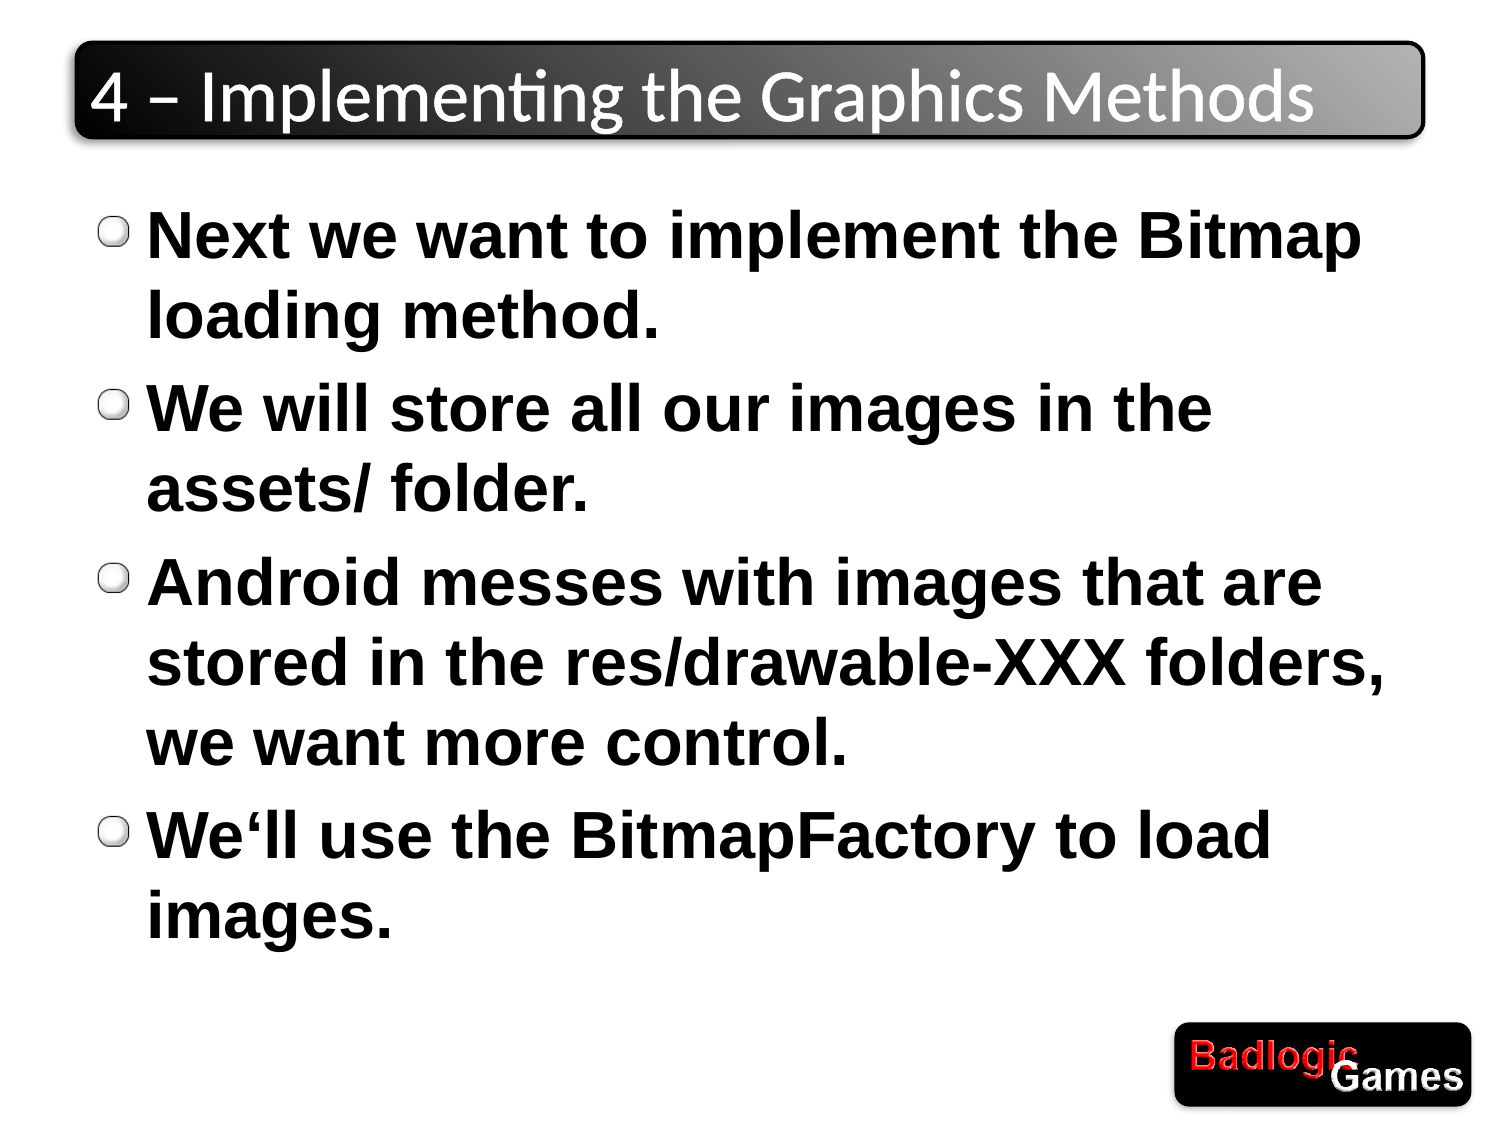

# 4 – Implementing the Graphics Methods
Next we want to implement the Bitmap loading method.
We will store all our images in the assets/ folder.
Android messes with images that are stored in the res/drawable-XXX folders, we want more control.
We‘ll use the BitmapFactory to load images.